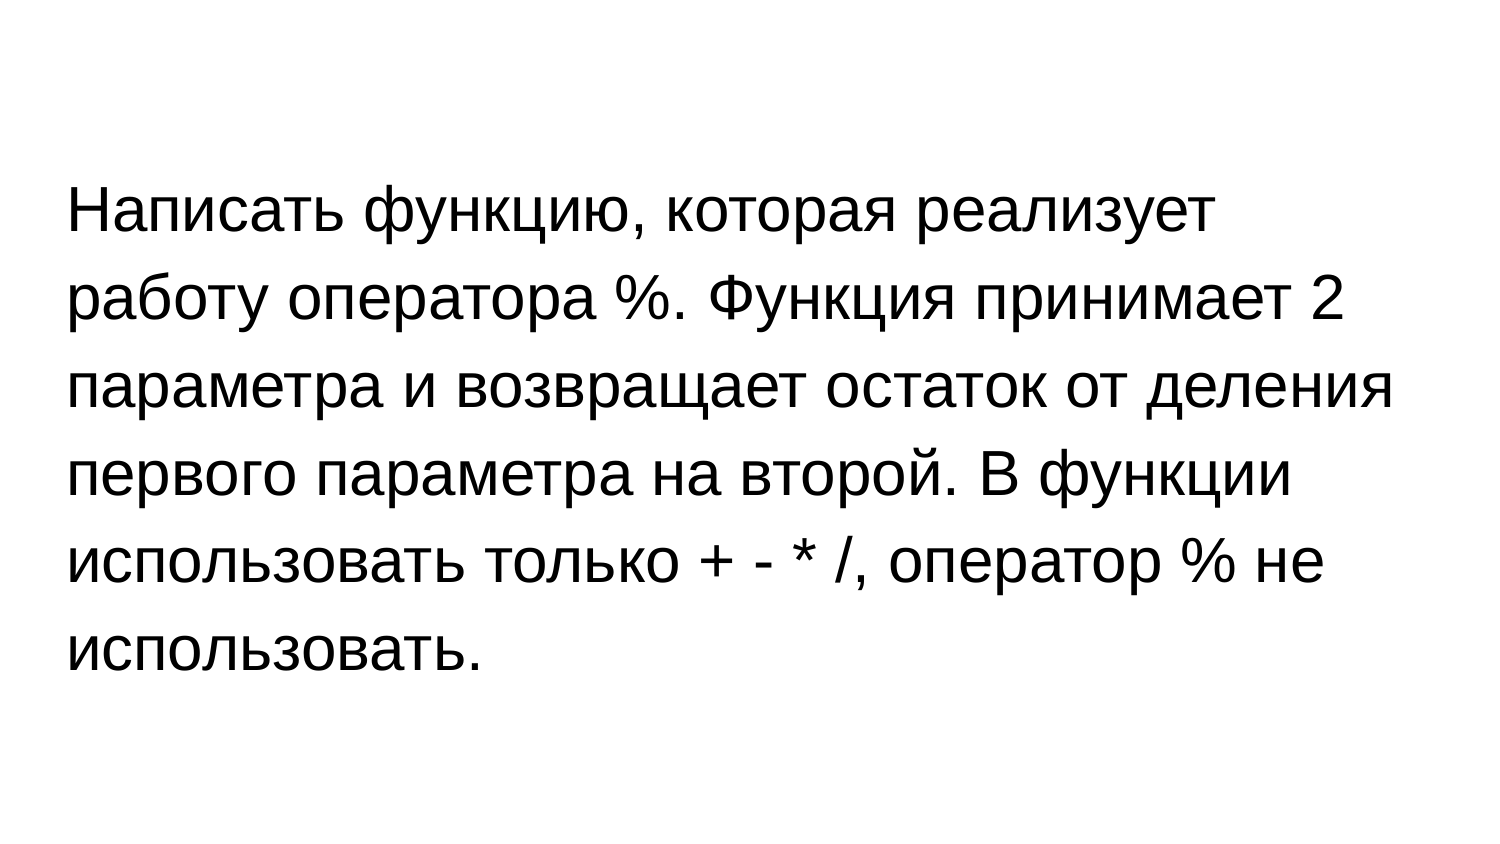

Написать функцию, которая реализует работу оператора %. Функция принимает 2 параметра и возвращает остаток от деления первого параметра на второй. В функции использовать только + - * /, оператор % не использовать.